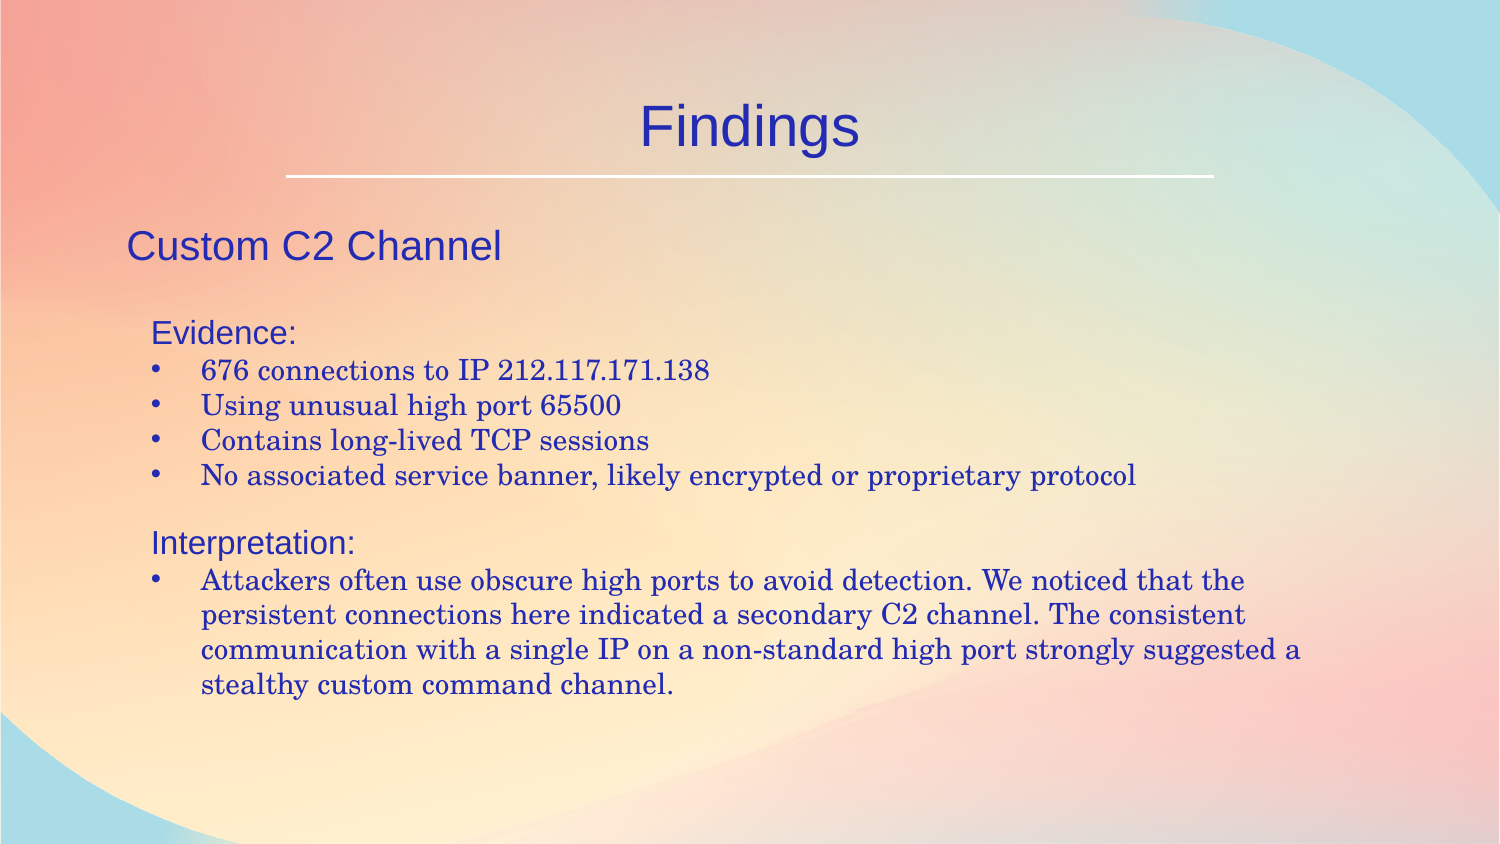

# Findings
Custom C2 Channel
Evidence:
676 connections to IP 212.117.171.138
Using unusual high port 65500
Contains long-lived TCP sessions
No associated service banner, likely encrypted or proprietary protocol

Interpretation:
Attackers often use obscure high ports to avoid detection. We noticed that the persistent connections here indicated a secondary C2 channel. The consistent communication with a single IP on a non-standard high port strongly suggested a stealthy custom command channel.